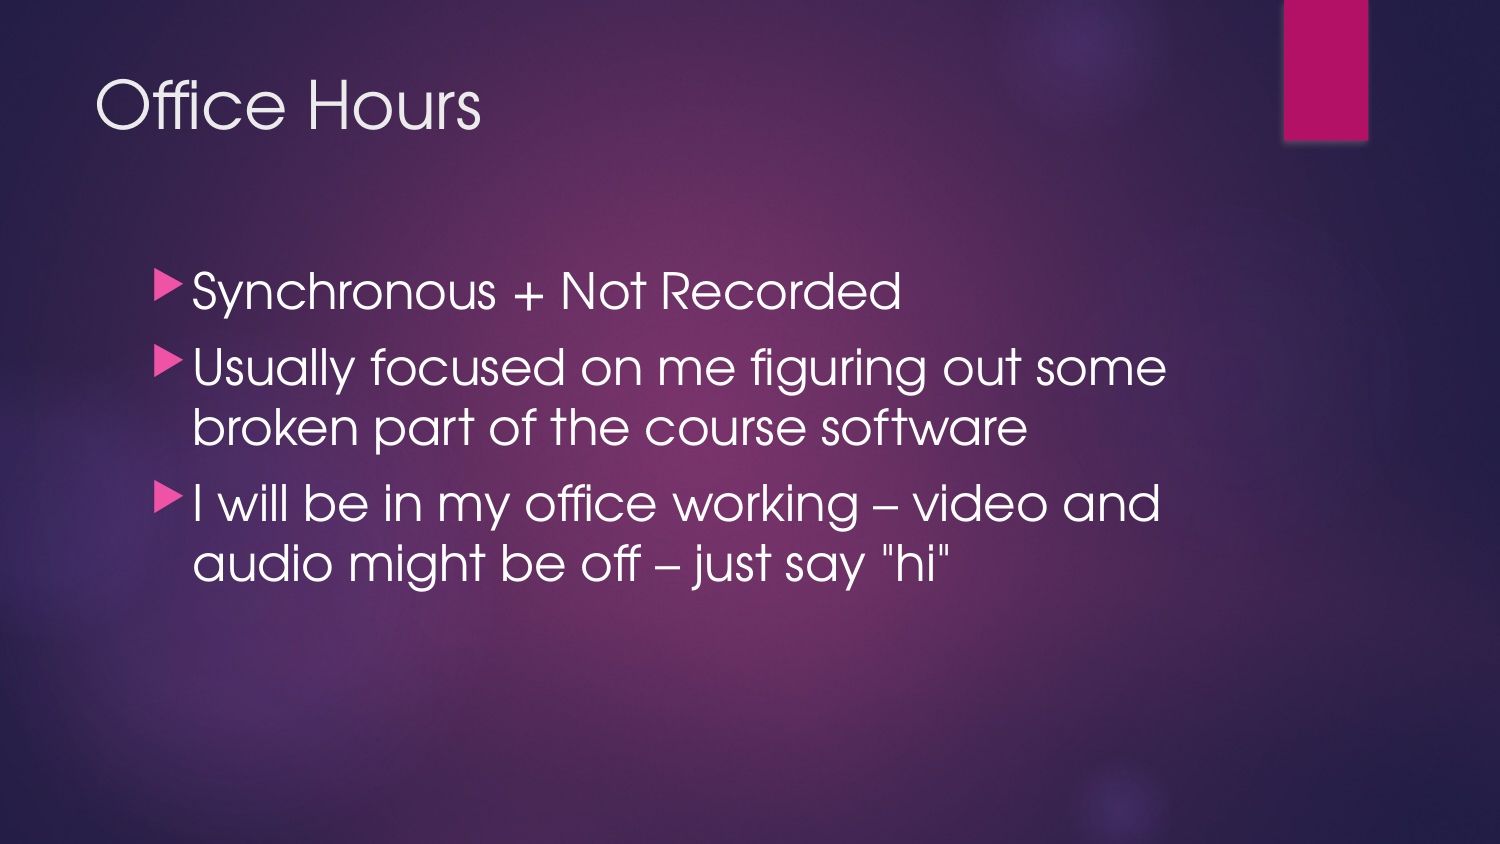

# Office Hours
Synchronous + Not Recorded
Usually focused on me figuring out some broken part of the course software
I will be in my office working – video and audio might be off – just say "hi"